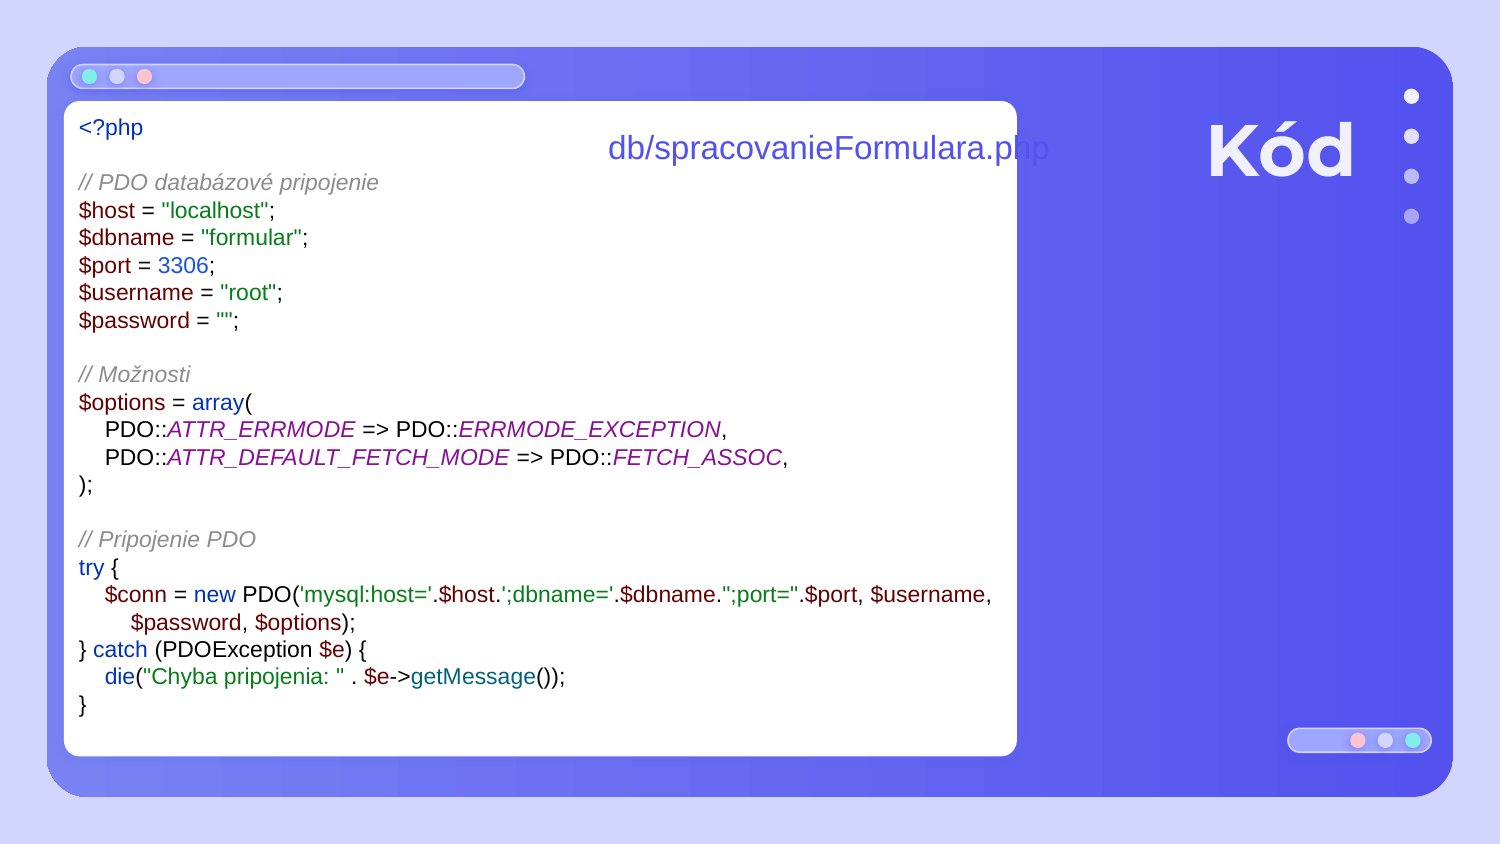

# Kód
<?php
// PDO databázové pripojenie
$host = "localhost";
$dbname = "formular";
$port = 3306;
$username = "root";
$password = "";
// Možnosti
$options = array(
    PDO::ATTR_ERRMODE => PDO::ERRMODE_EXCEPTION,
    PDO::ATTR_DEFAULT_FETCH_MODE => PDO::FETCH_ASSOC,
);
// Pripojenie PDO
try {
    $conn = new PDO('mysql:host='.$host.';dbname='.$dbname.";port=".$port, $username,
        $password, $options);
} catch (PDOException $e) {
    die("Chyba pripojenia: " . $e->getMessage());
}

db/spracovanieFormulara.php